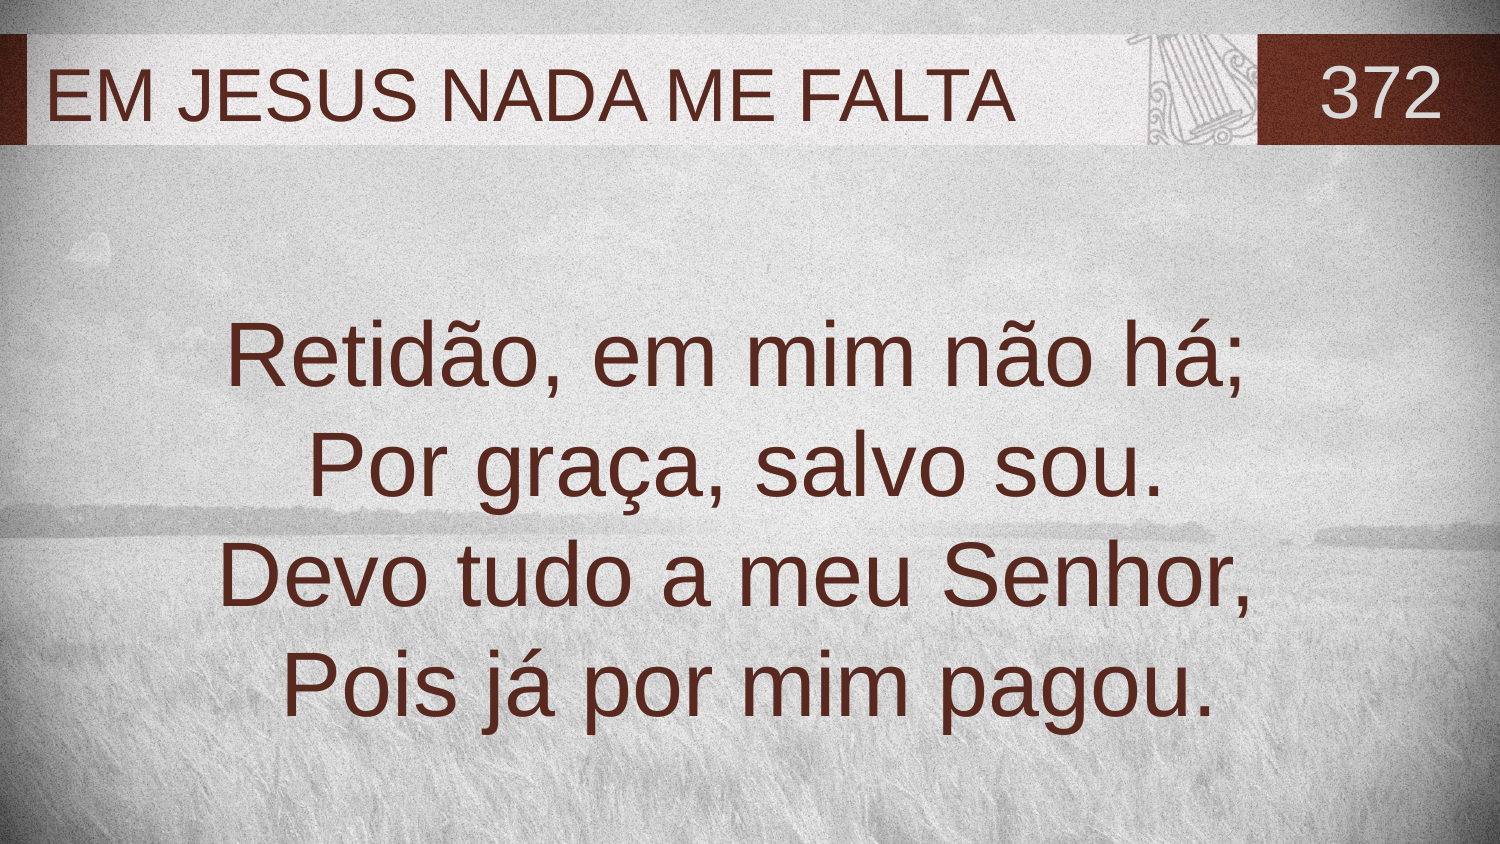

# EM JESUS NADA ME FALTA
372
Retidão, em mim não há;
Por graça, salvo sou.
Devo tudo a meu Senhor,
Pois já por mim pagou.